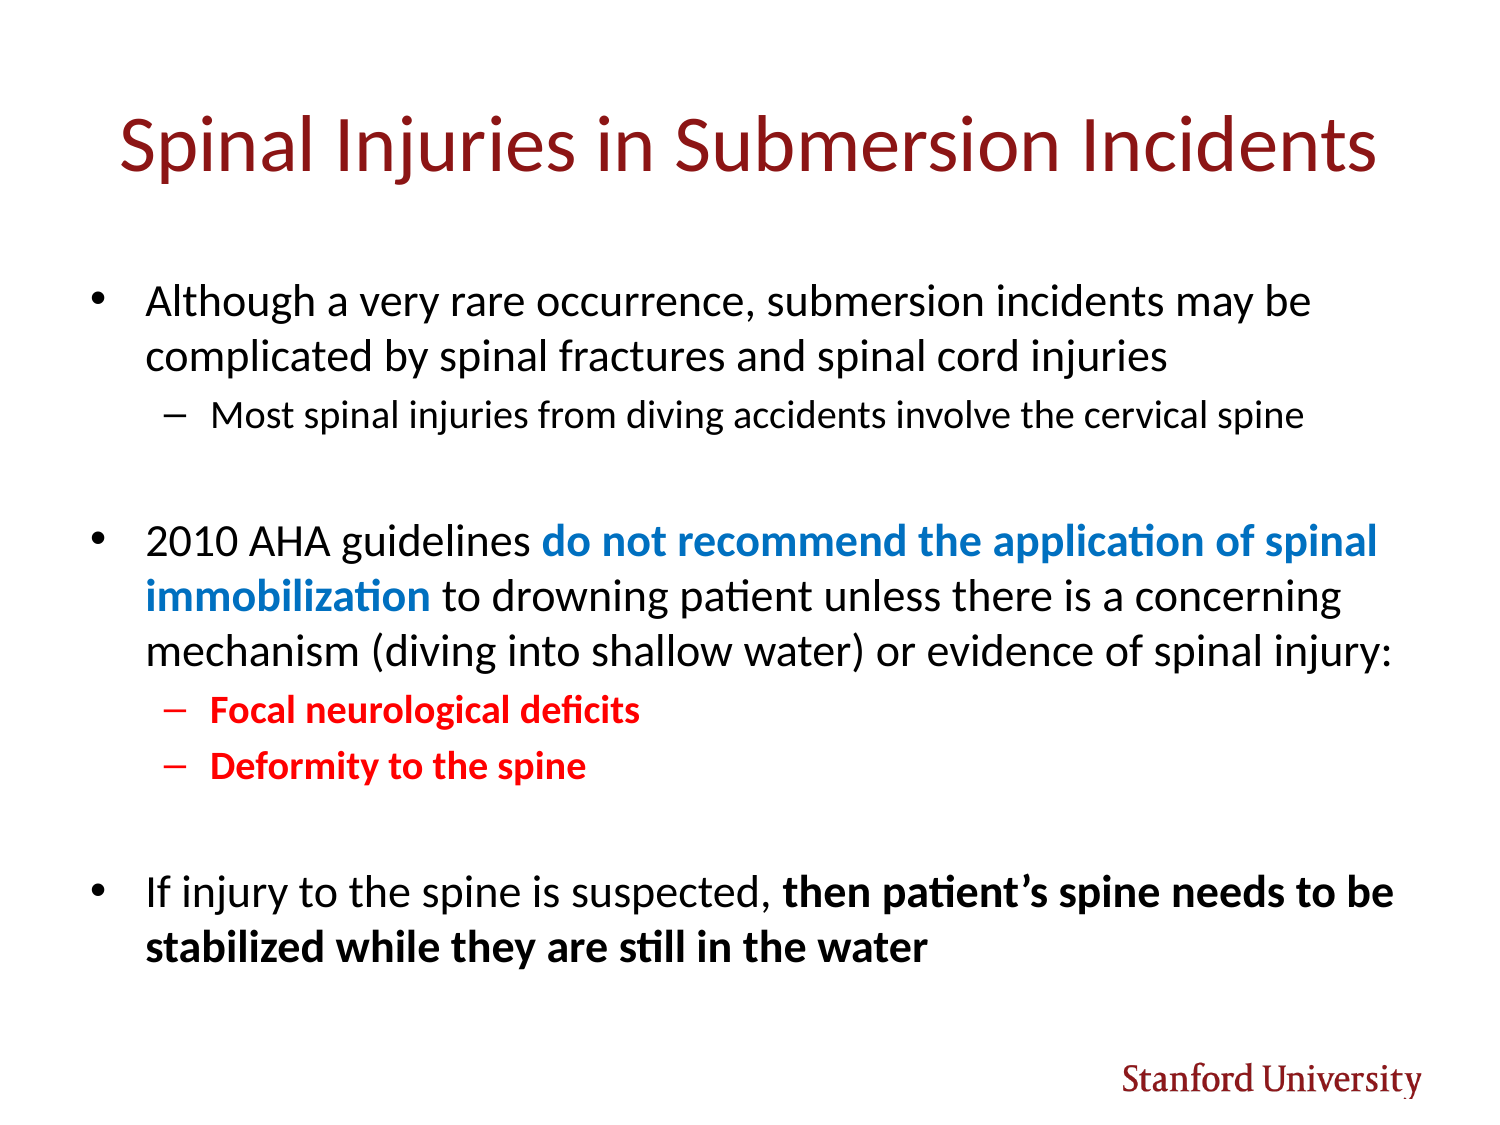

# Spinal Injuries in Submersion Incidents
Although a very rare occurrence, submersion incidents may be complicated by spinal fractures and spinal cord injuries
Most spinal injuries from diving accidents involve the cervical spine

2010 AHA guidelines do not recommend the application of spinal immobilization to drowning patient unless there is a concerning mechanism (diving into shallow water) or evidence of spinal injury:
Focal neurological deficits
Deformity to the spine

If injury to the spine is suspected, then patient’s spine needs to be stabilized while they are still in the water